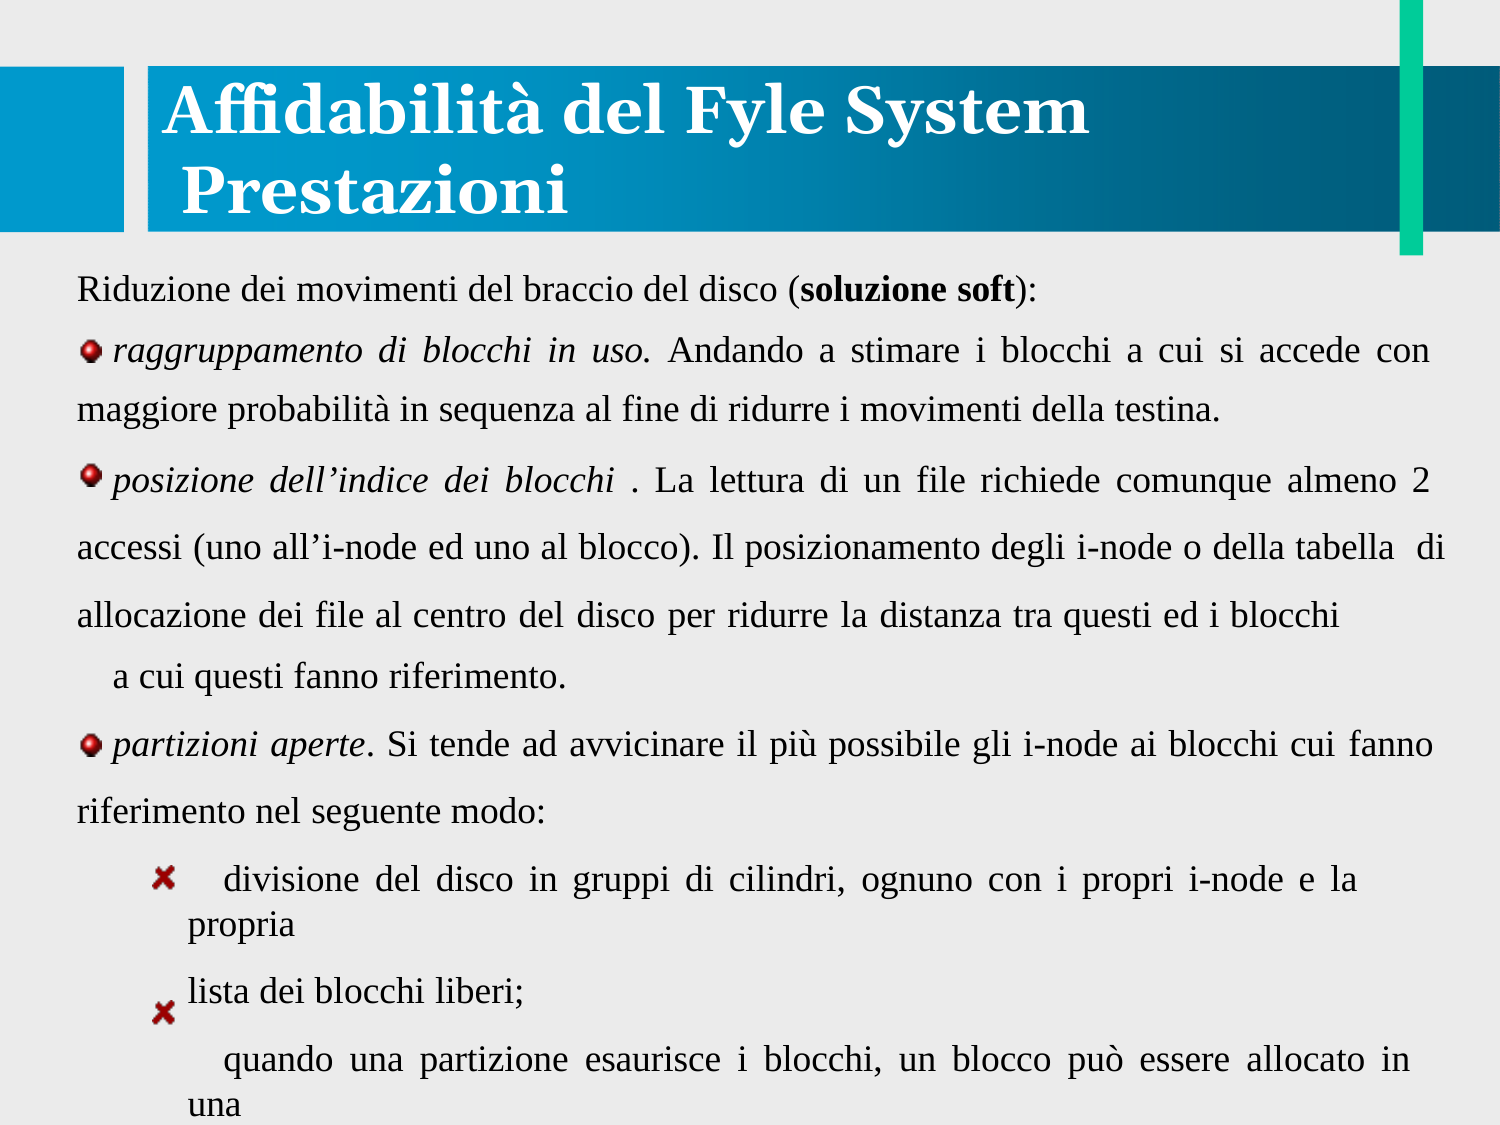

# Affidabilità del Fyle System  Prestazioni

Riduzione dei movimenti del braccio del disco (soluzione soft):
raggruppamento di blocchi in uso. Andando a stimare i blocchi a cui si accede con  maggiore probabilità in sequenza al fine di ridurre i movimenti della testina.
posizione dell’indice dei blocchi . La lettura di un file richiede comunque almeno 2  accessi (uno all’i-node ed uno al blocco). Il posizionamento degli i-node o della tabella  di allocazione dei file al centro del disco per ridurre la distanza tra questi ed i blocchi
a cui questi fanno riferimento.
partizioni aperte. Si tende ad avvicinare il più possibile gli i-node ai blocchi cui fanno  riferimento nel seguente modo:
divisione del disco in gruppi di cilindri, ognuno con i propri i-node e la propria
lista dei blocchi liberi;
quando una partizione esaurisce i blocchi, un blocco può essere allocato in una
partizione diversa.